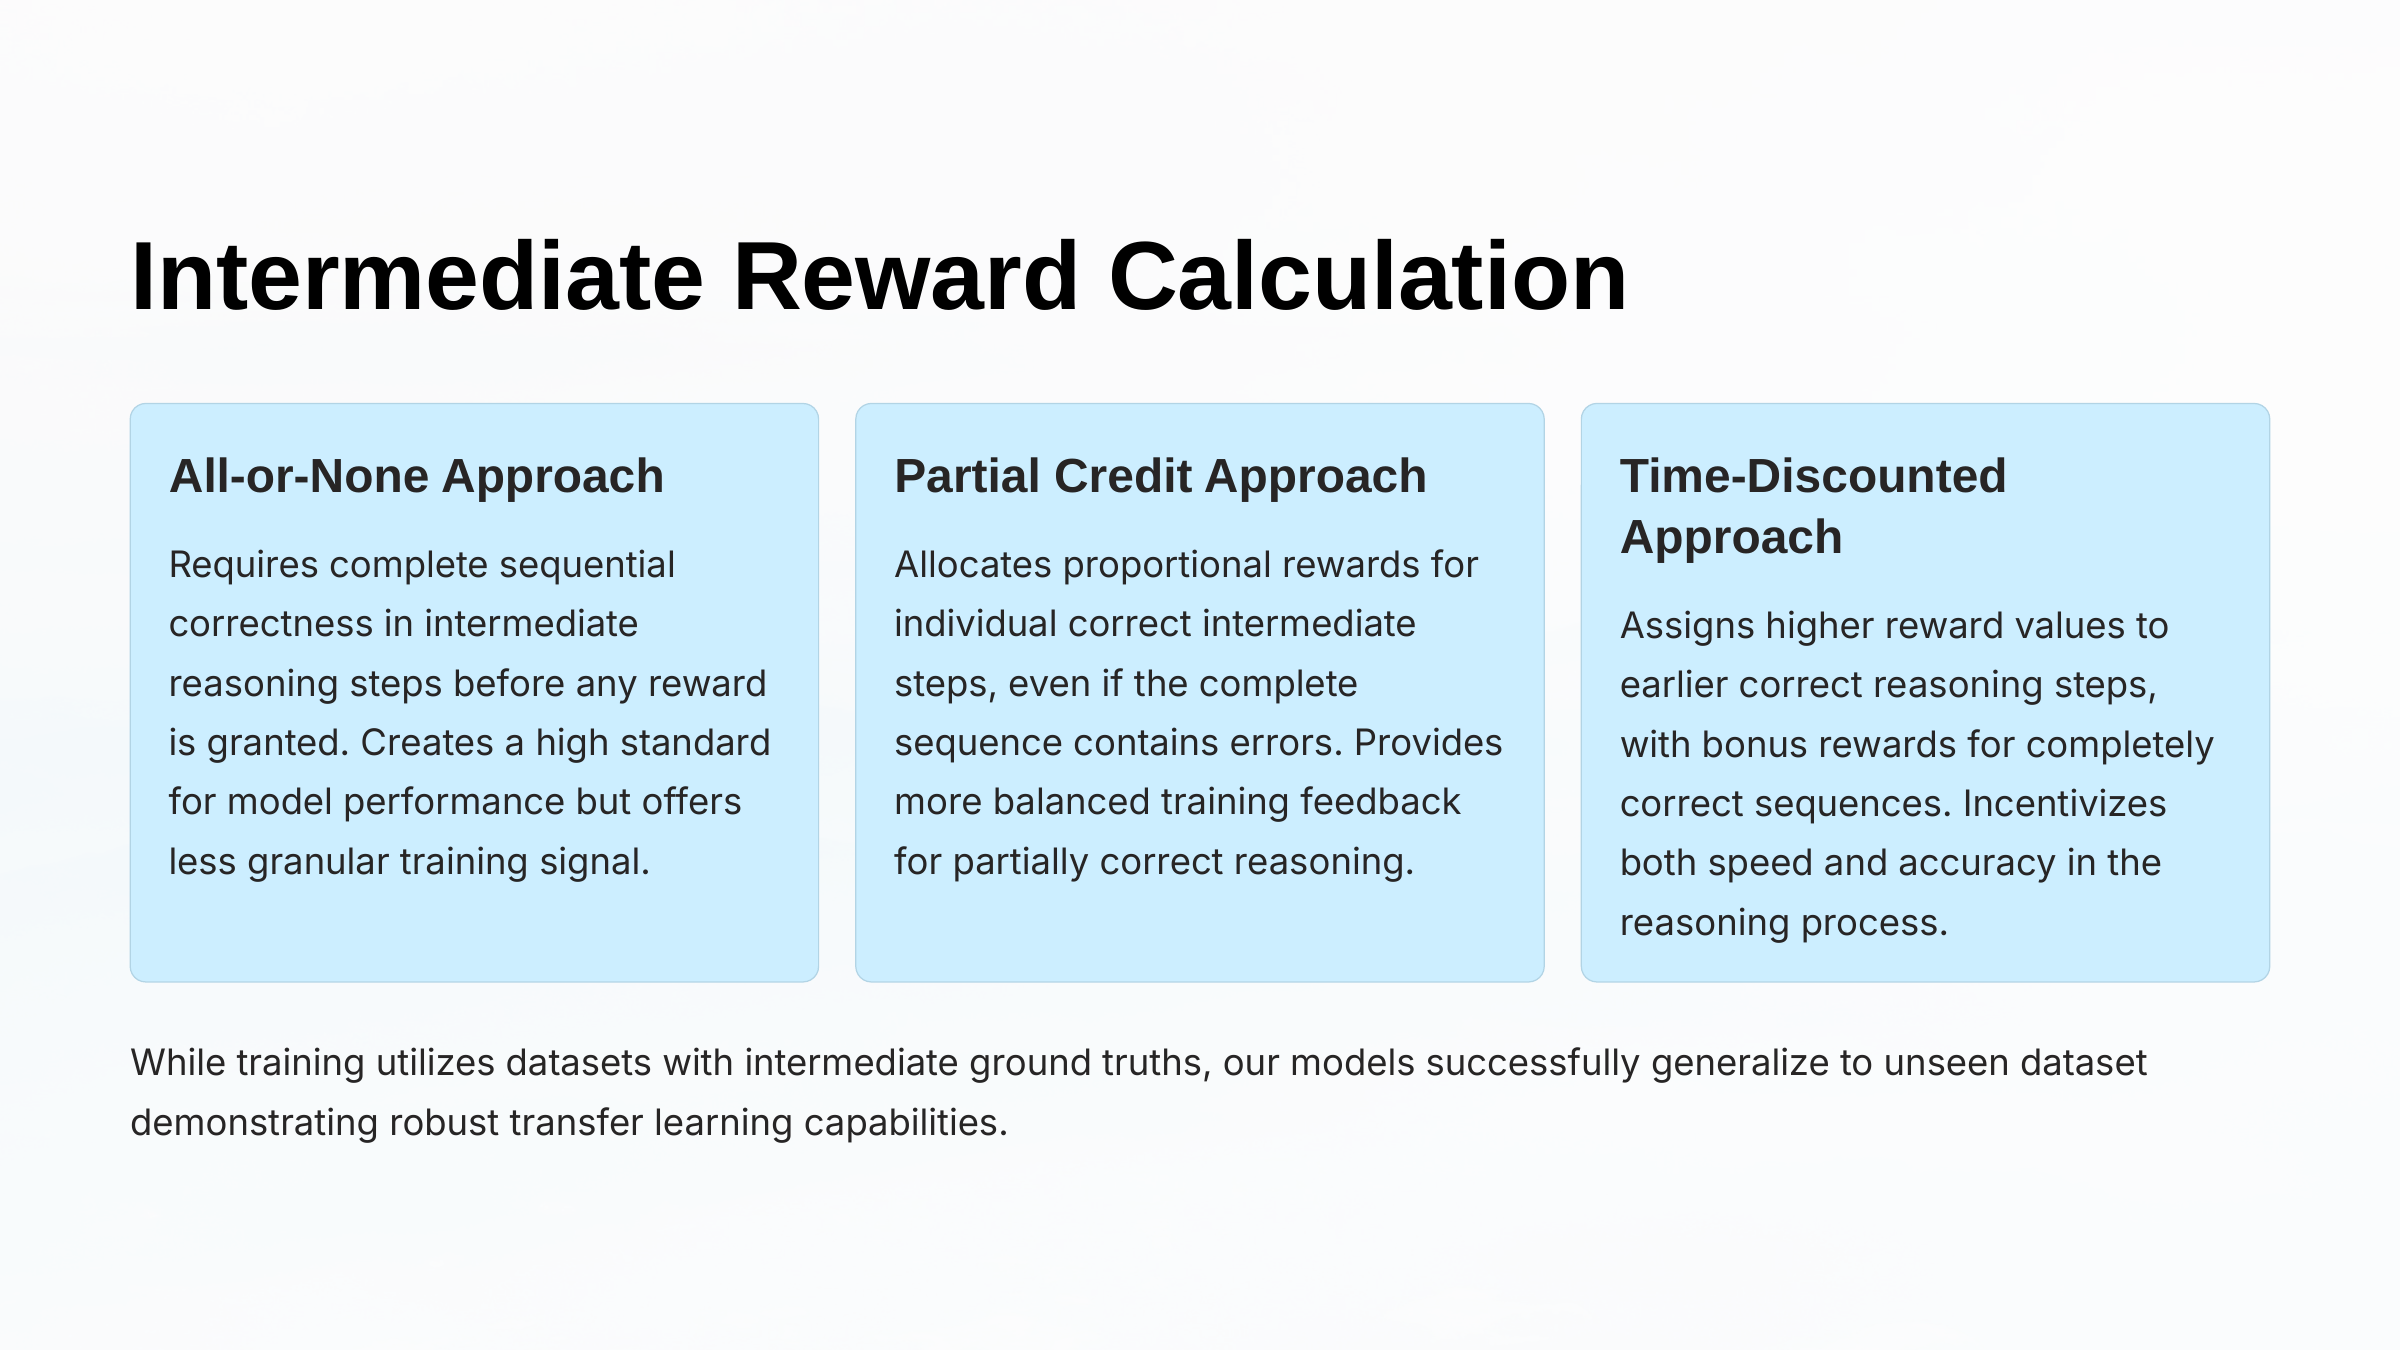

Intermediate Reward Calculation

All-or-None Approach
Partial Credit Approach
Time-Discounted Approach
Requires complete sequential correctness in intermediate reasoning steps before any reward is granted. Creates a high standard for model performance but offers less granular training signal.
Allocates proportional rewards for individual correct intermediate steps, even if the complete sequence contains errors. Provides more balanced training feedback for partially correct reasoning.
Assigns higher reward values to earlier correct reasoning steps, with bonus rewards for completely correct sequences. Incentivizes both speed and accuracy in the reasoning process.
While training utilizes datasets with intermediate ground truths, our models successfully generalize to unseen dataset demonstrating robust transfer learning capabilities.